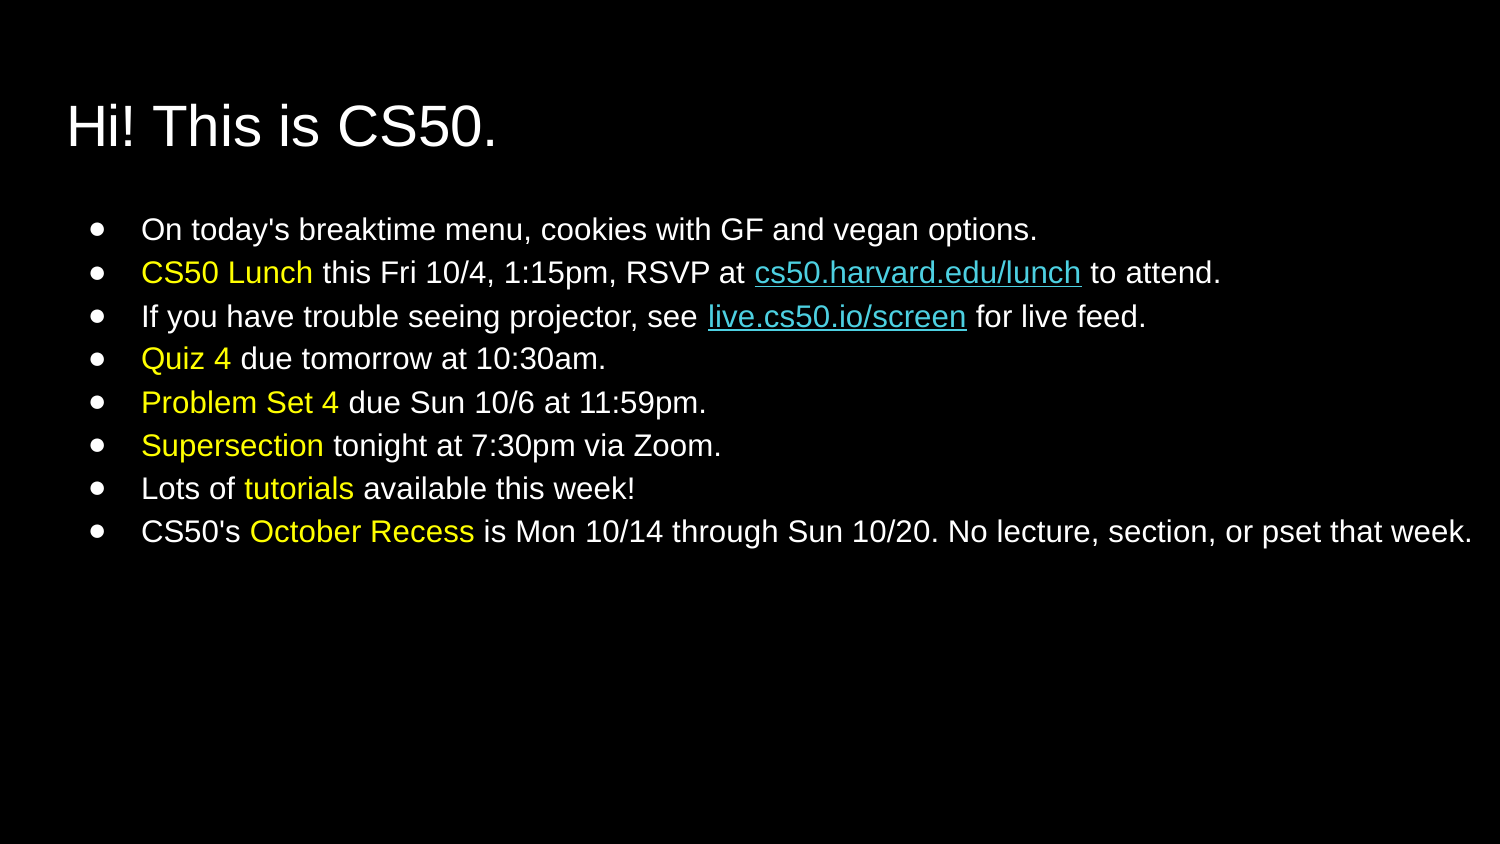

# Hi! This is CS50.
On today's breaktime menu, cookies with GF and vegan options.
CS50 Lunch this Fri 10/4, 1:15pm, RSVP at cs50.harvard.edu/lunch to attend.
If you have trouble seeing projector, see live.cs50.io/screen for live feed.
Quiz 4 due tomorrow at 10:30am.
Problem Set 4 due Sun 10/6 at 11:59pm.
Supersection tonight at 7:30pm via Zoom.
Lots of tutorials available this week!
CS50's October Recess is Mon 10/14 through Sun 10/20. No lecture, section, or pset that week.